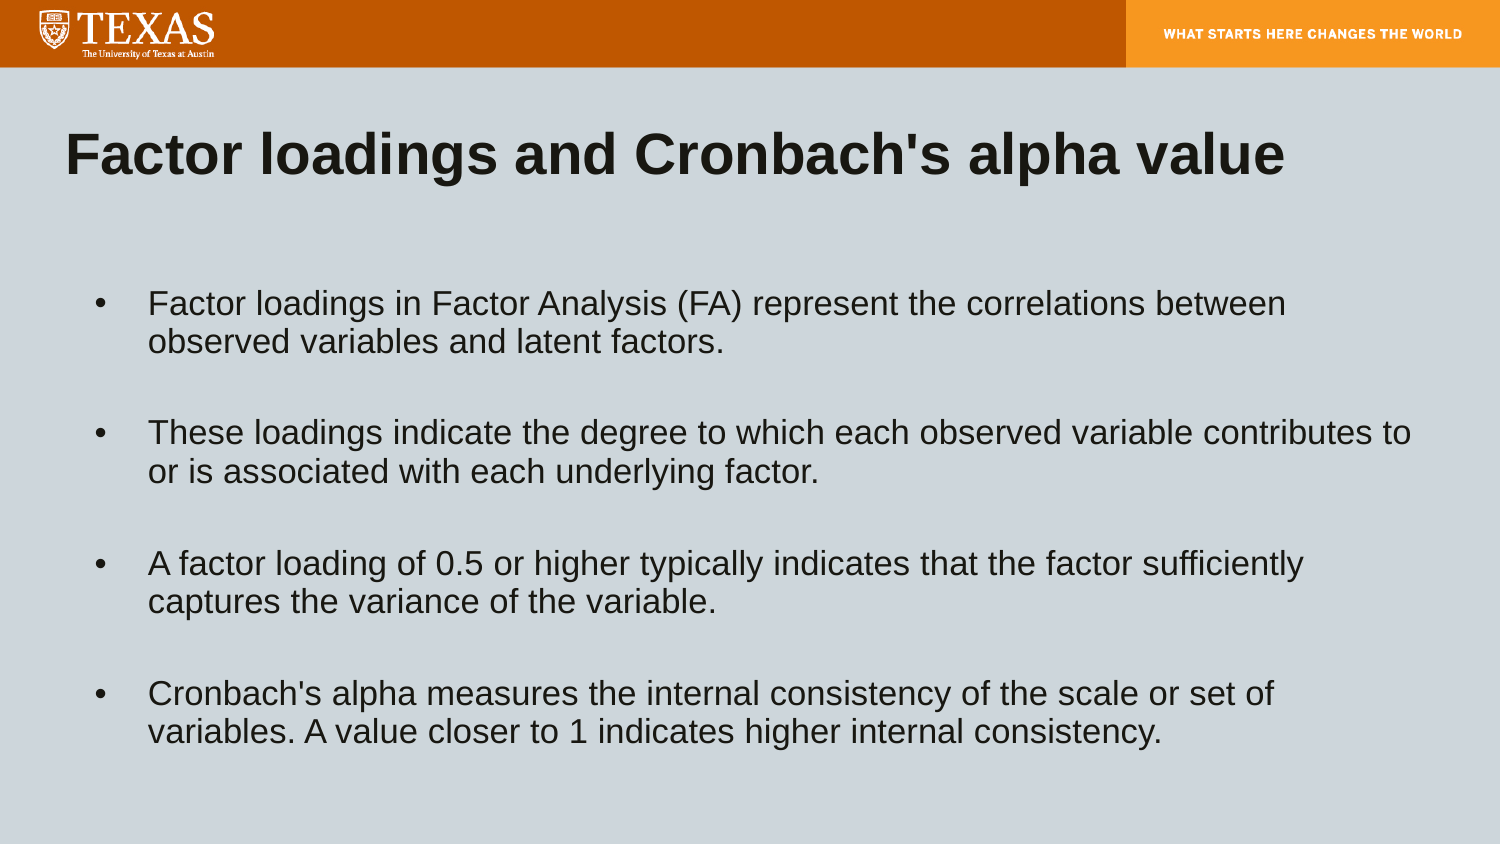

# Factor loadings and Cronbach's alpha value
Factor loadings in Factor Analysis (FA) represent the correlations between observed variables and latent factors.

These loadings indicate the degree to which each observed variable contributes to or is associated with each underlying factor.

A factor loading of 0.5 or higher typically indicates that the factor sufficiently captures the variance of the variable.

Cronbach's alpha measures the internal consistency of the scale or set of variables. A value closer to 1 indicates higher internal consistency.